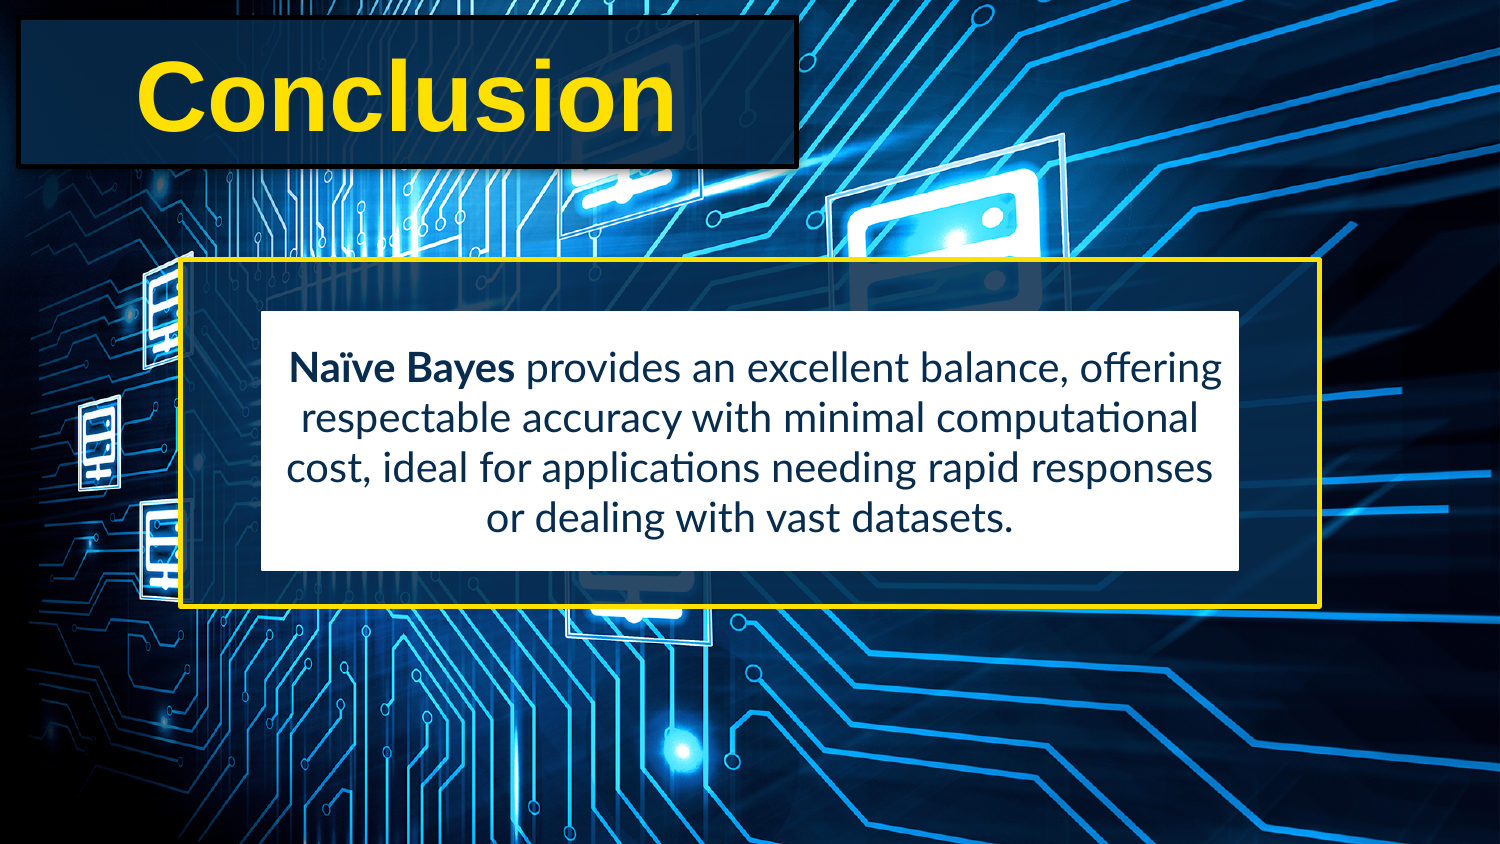

Conclusion

 Naïve Bayes provides an excellent balance, offering respectable accuracy with minimal computational cost, ideal for applications needing rapid responses or dealing with vast datasets.